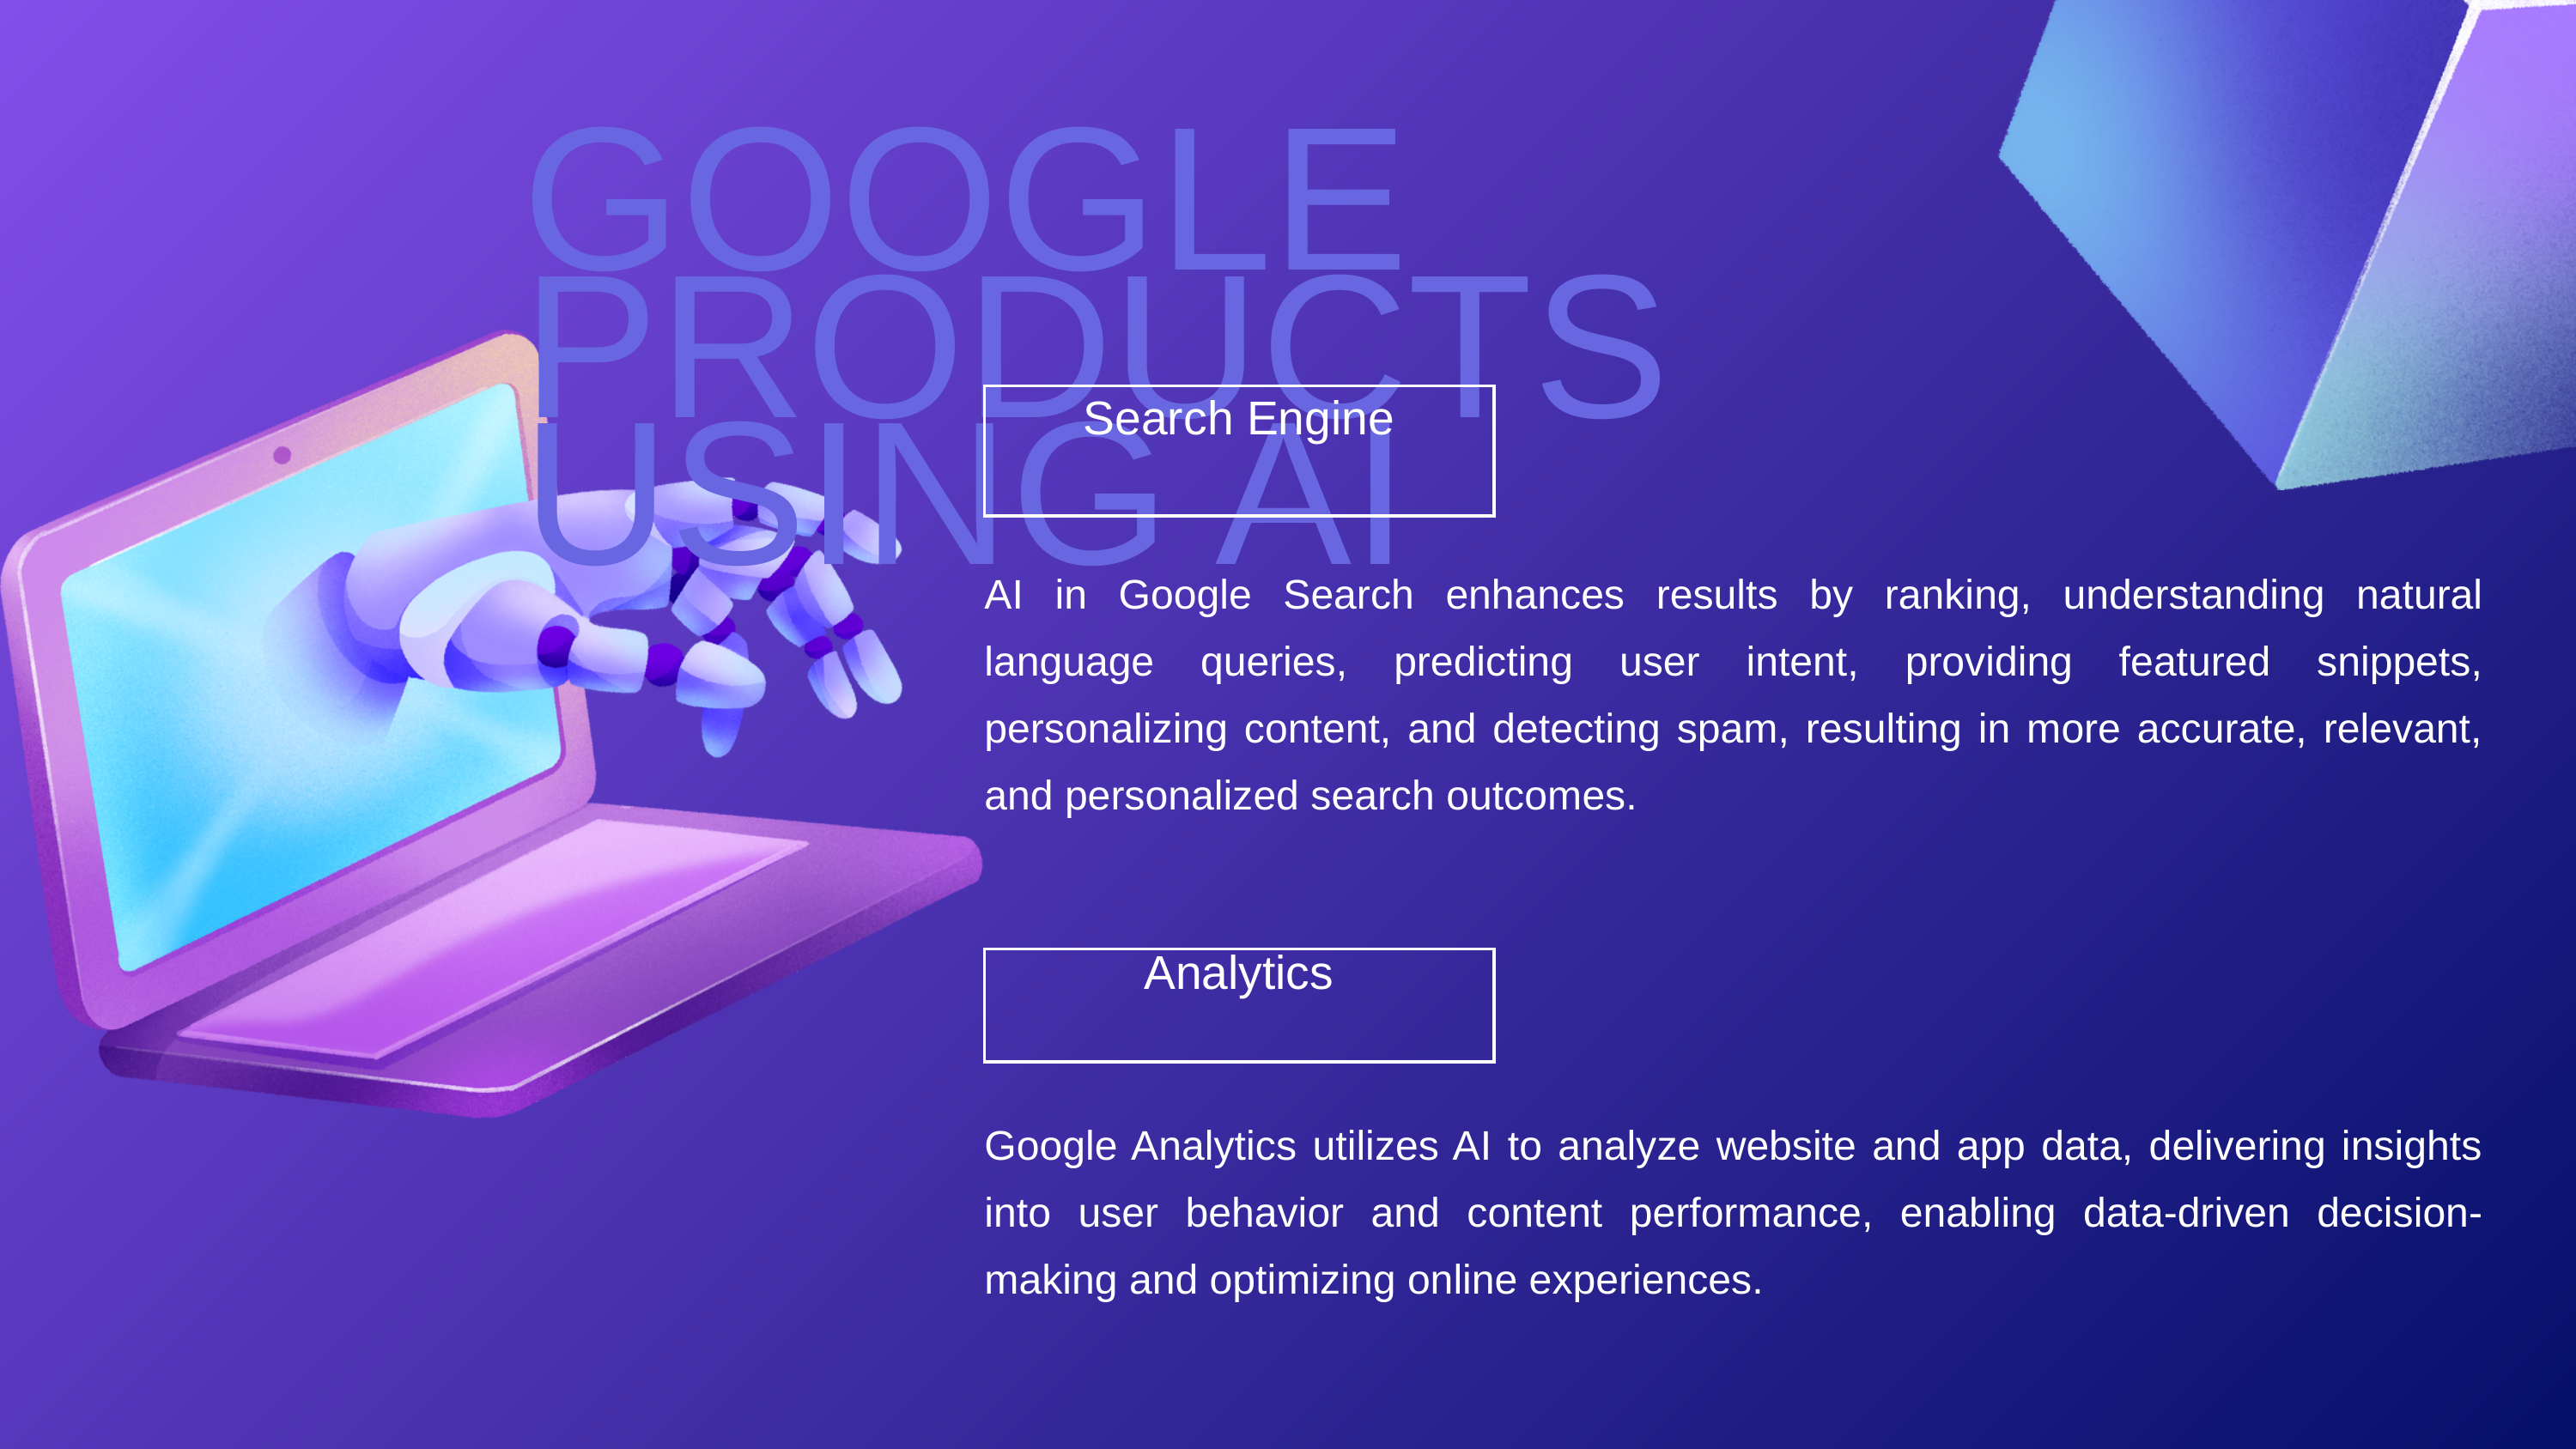

GOOGLE PRODUCTS USING AI

Search Engine
AI in Google Search enhances results by ranking, understanding natural language queries, predicting user intent, providing featured snippets, personalizing content, and detecting spam, resulting in more accurate, relevant, and personalized search outcomes.

Analytics
Google Analytics utilizes AI to analyze website and app data, delivering insights into user behavior and content performance, enabling data-driven decision-making and optimizing online experiences.